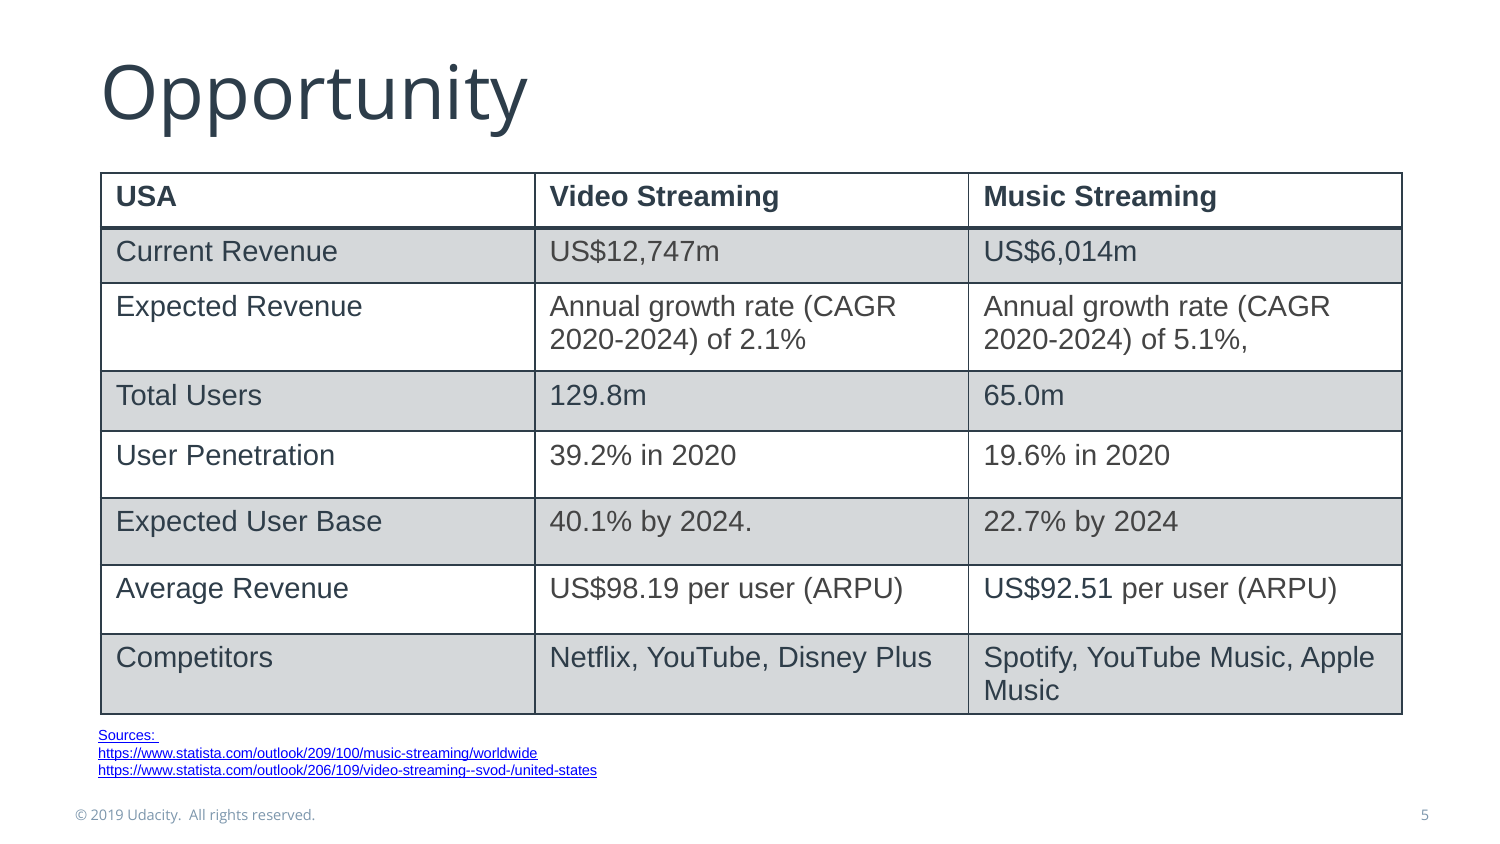

# Opportunity
| USA | Video Streaming | Music Streaming |
| --- | --- | --- |
| Current Revenue | US$12,747m | US$6,014m |
| Expected Revenue | Annual growth rate (CAGR 2020-2024) of 2.1% | Annual growth rate (CAGR 2020-2024) of 5.1%, |
| Total Users | 129.8m | 65.0m |
| User Penetration | 39.2% in 2020 | 19.6% in 2020 |
| Expected User Base | 40.1% by 2024. | 22.7% by 2024 |
| Average Revenue | US$98.19 per user (ARPU) | US$92.51 per user (ARPU) |
| Competitors | Netflix, YouTube, Disney Plus | Spotify, YouTube Music, Apple Music |
Sources:
https://www.statista.com/outlook/209/100/music-streaming/worldwide
https://www.statista.com/outlook/206/109/video-streaming--svod-/united-states
© 2019 Udacity.  All rights reserved.
5